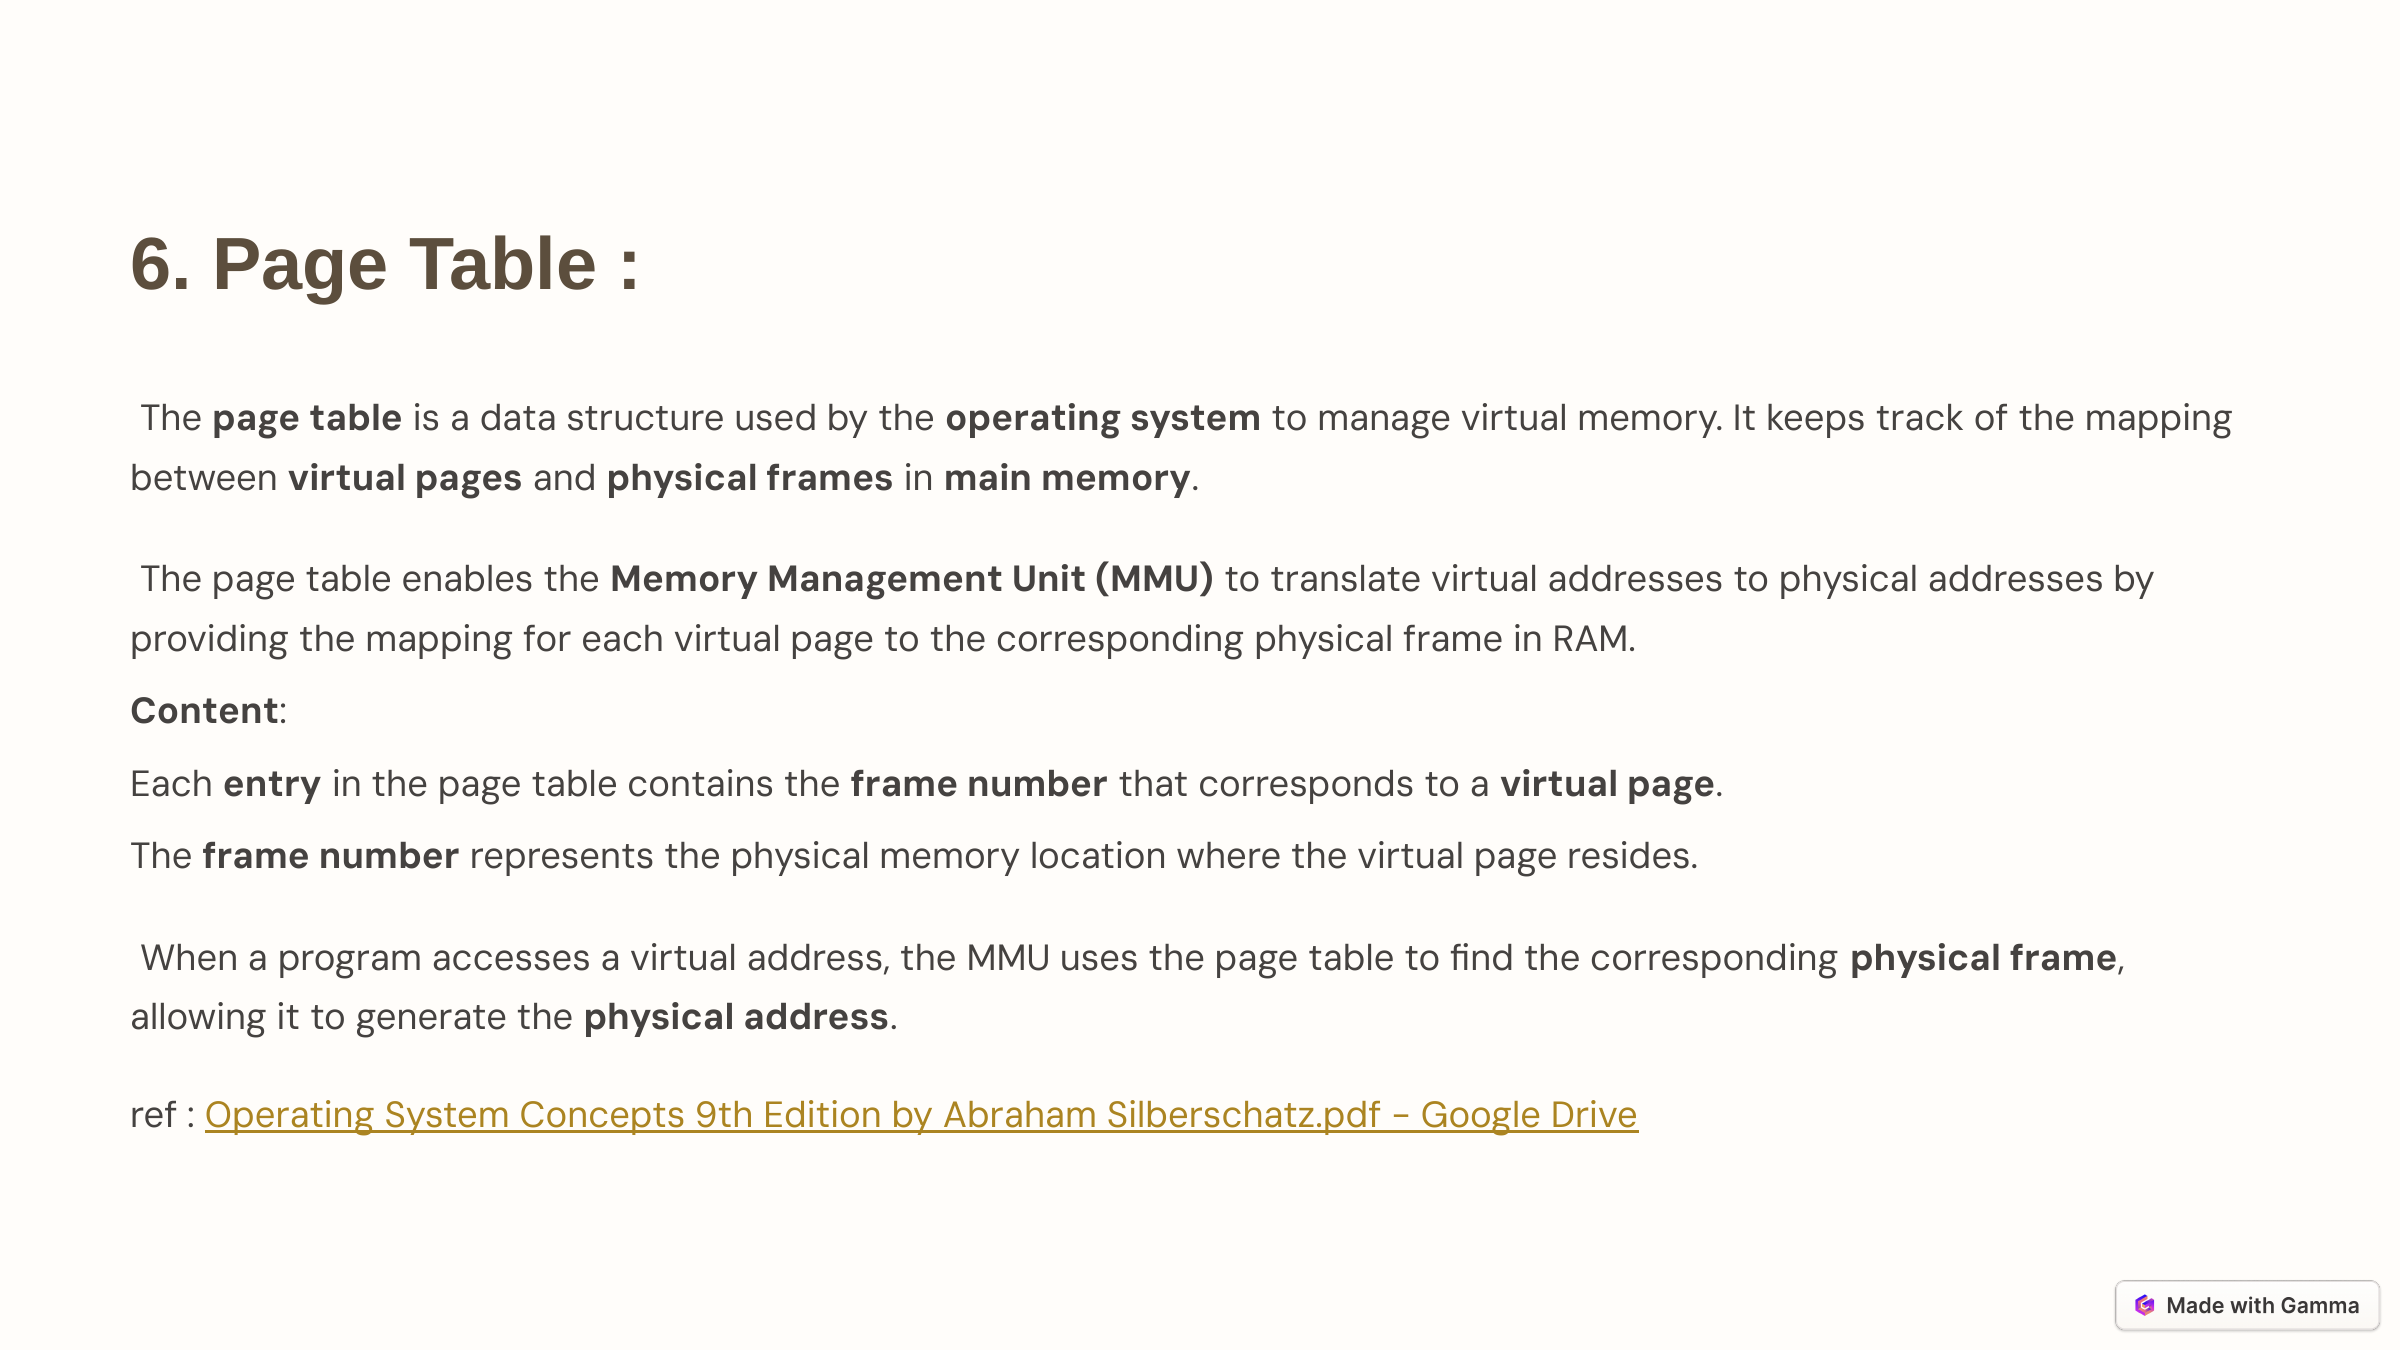

6. Page Table :
 The page table is a data structure used by the operating system to manage virtual memory. It keeps track of the mapping between virtual pages and physical frames in main memory.
 The page table enables the Memory Management Unit (MMU) to translate virtual addresses to physical addresses by providing the mapping for each virtual page to the corresponding physical frame in RAM.
Content:
Each entry in the page table contains the frame number that corresponds to a virtual page.
The frame number represents the physical memory location where the virtual page resides.
 When a program accesses a virtual address, the MMU uses the page table to find the corresponding physical frame, allowing it to generate the physical address.
ref : Operating System Concepts 9th Edition by Abraham Silberschatz.pdf - Google Drive